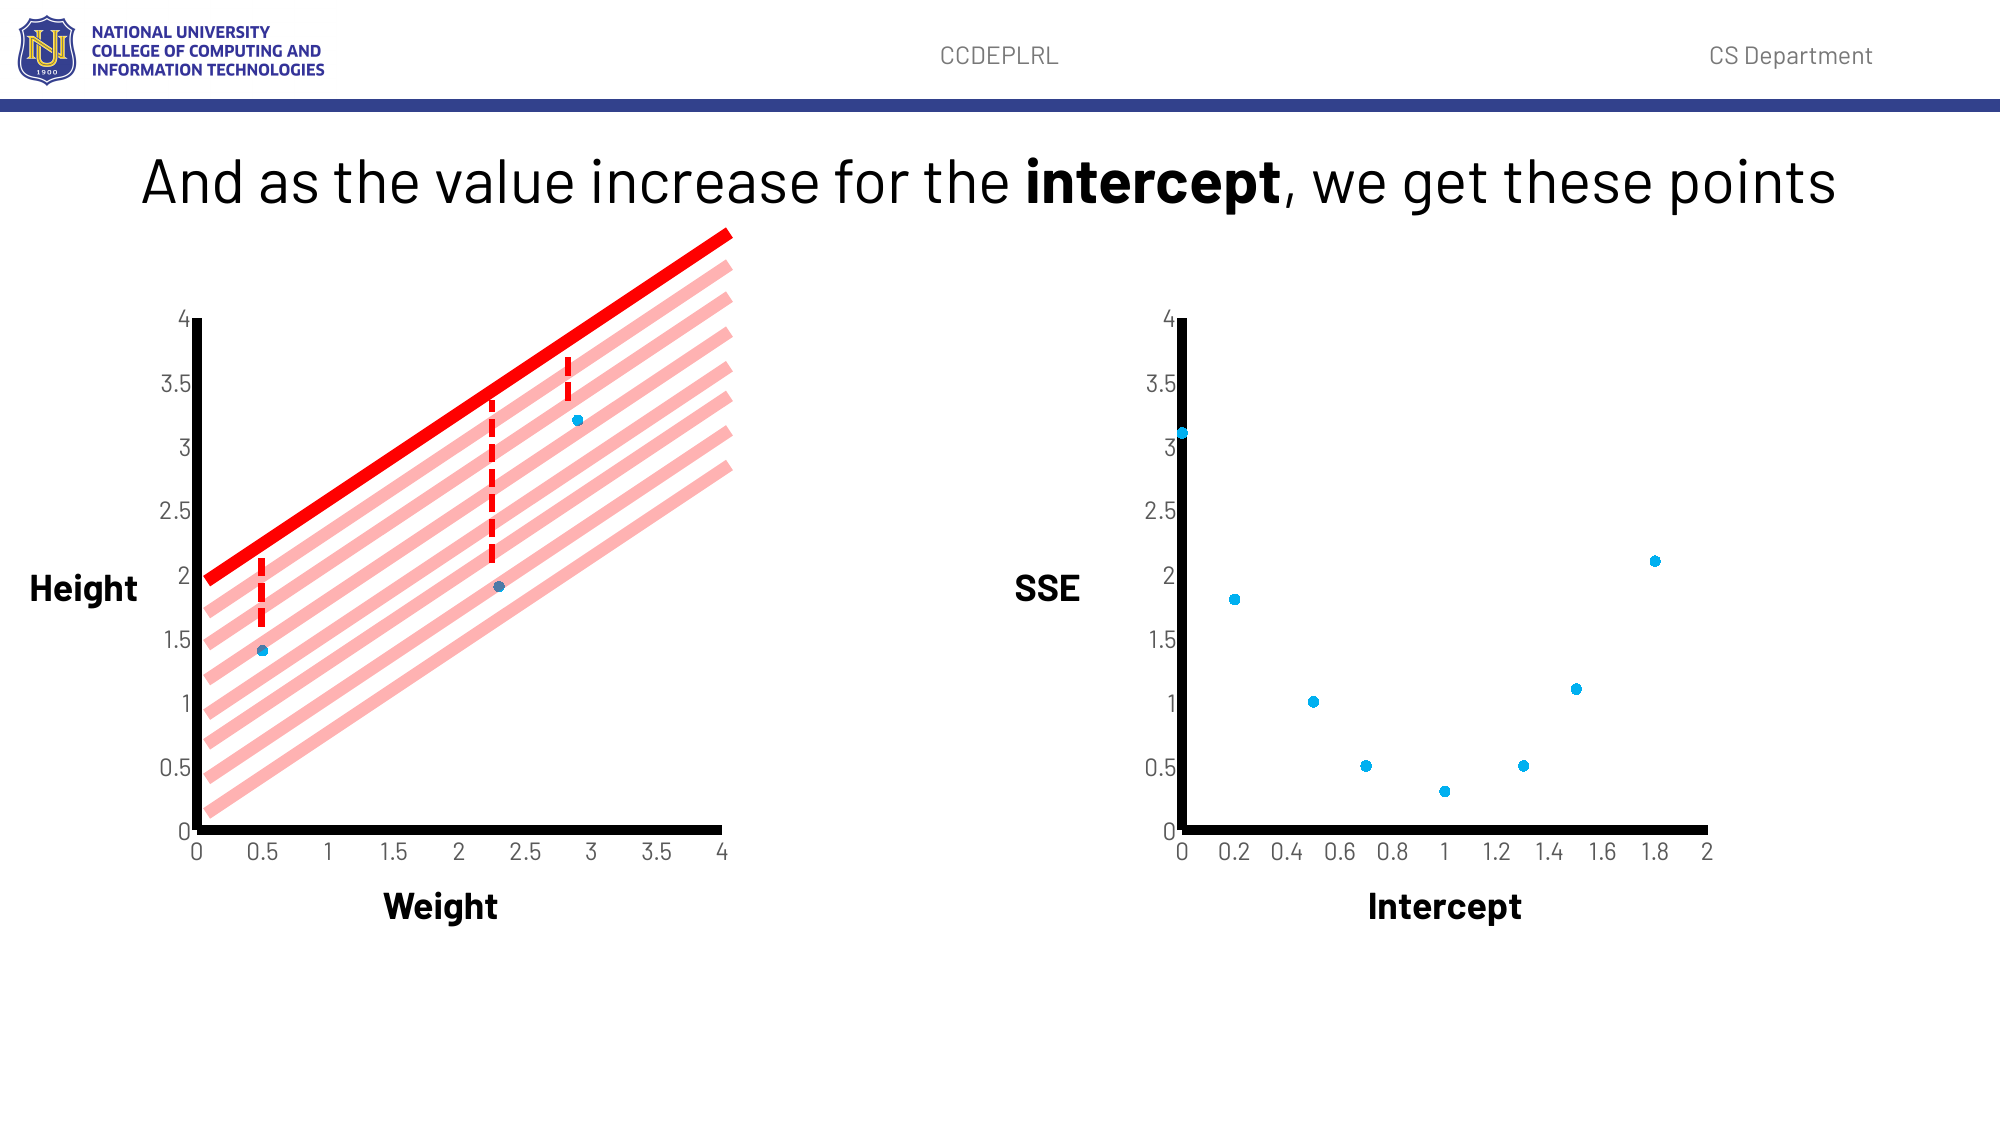

And as the value increase for the intercept, we get these points

### Chart

| Category | Y-Values |
|---|---|

### Chart

| Category | Y-Values |
|---|---|
Height
SSE
Weight
Intercept